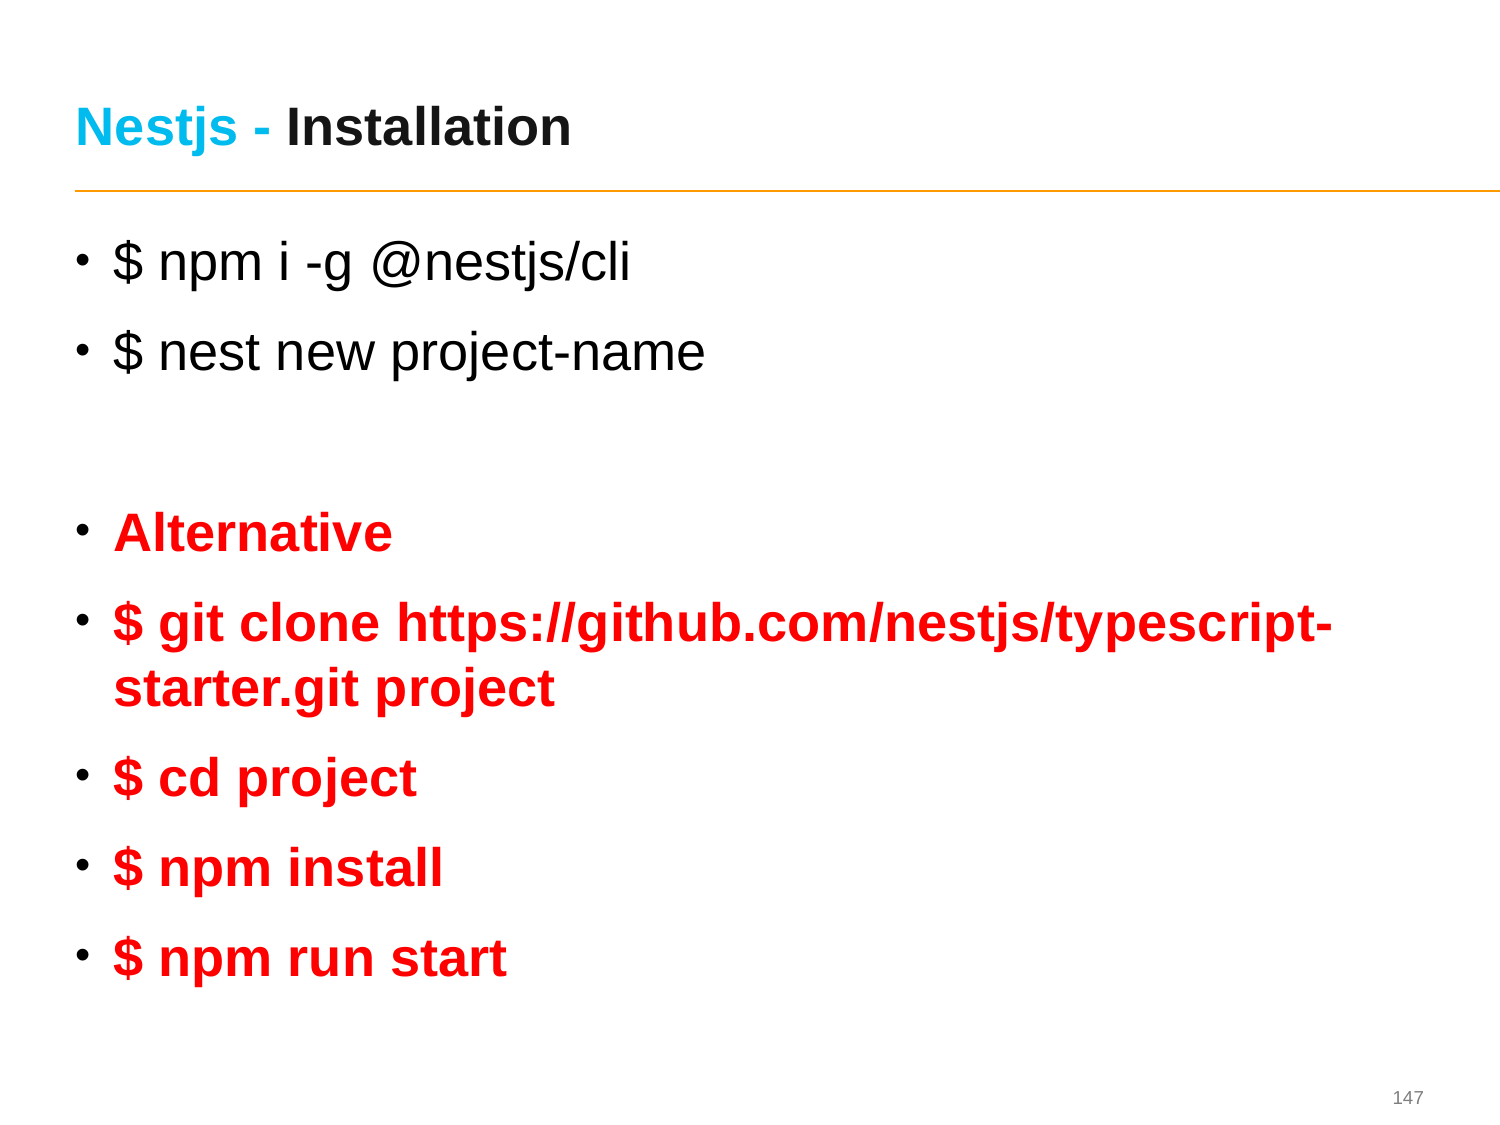

# Nestjs - Installation
$ npm i -g @nestjs/cli
$ nest new project-name

Alternative
$ git clone https://github.com/nestjs/typescript-starter.git project
$ cd project
$ npm install
$ npm run start